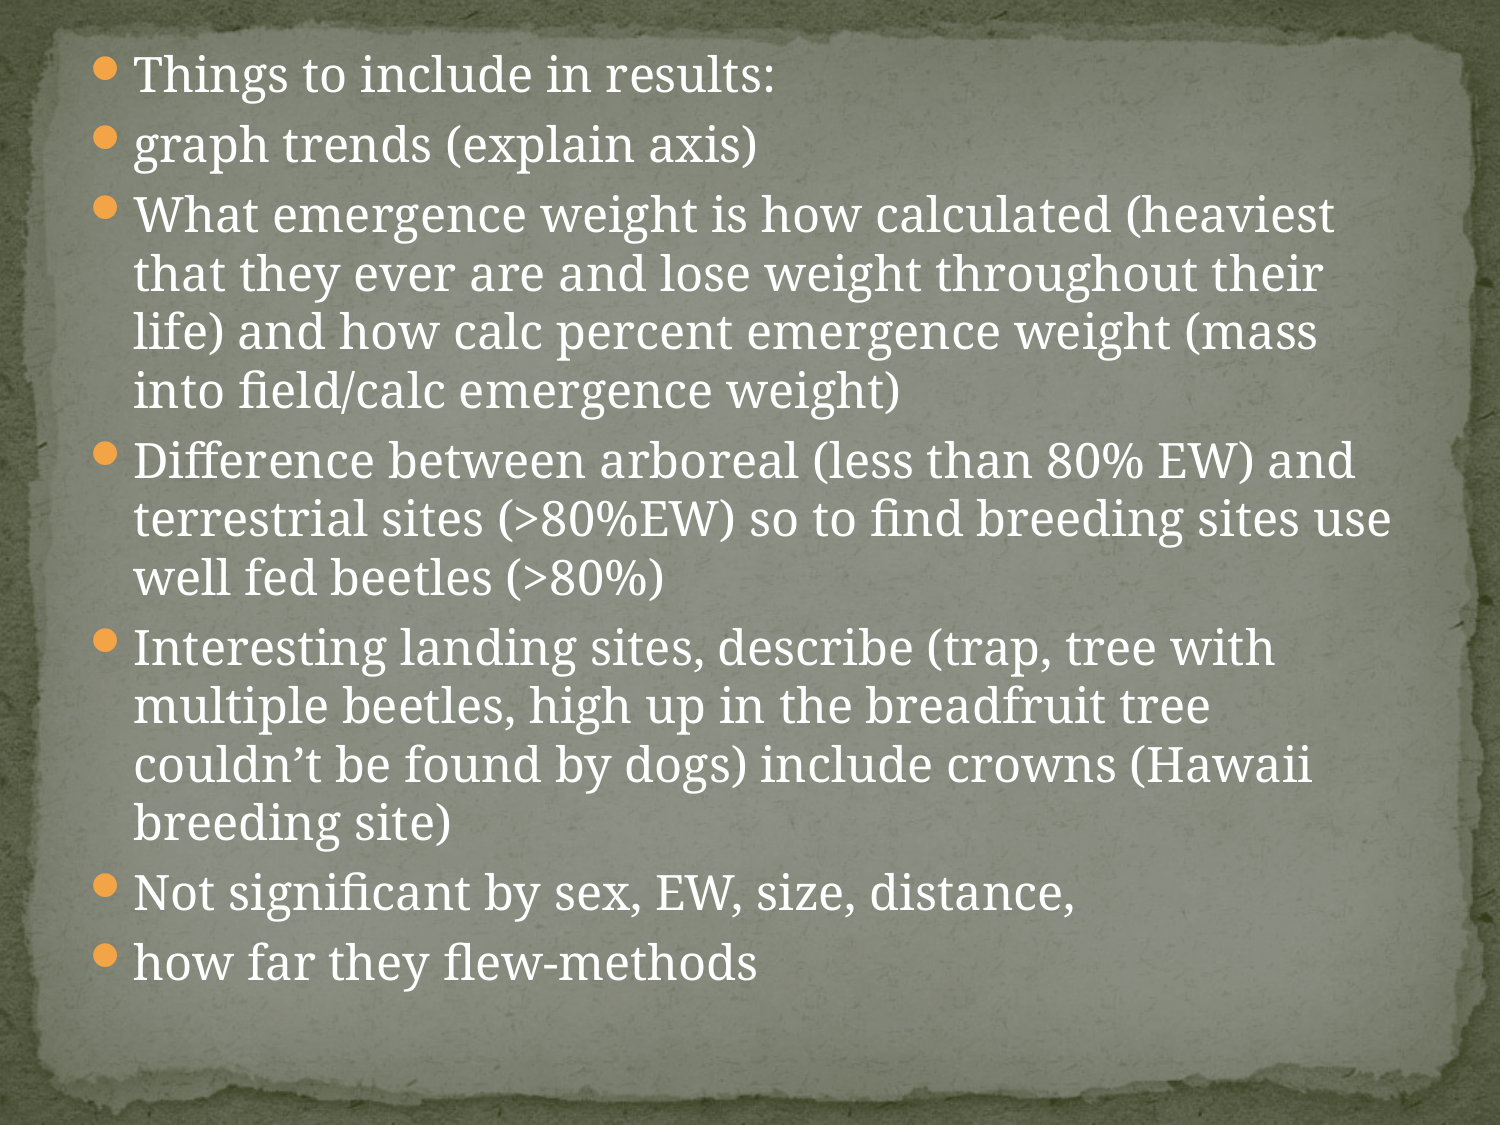

Things to include in results:
graph trends (explain axis)
What emergence weight is how calculated (heaviest that they ever are and lose weight throughout their life) and how calc percent emergence weight (mass into field/calc emergence weight)
Difference between arboreal (less than 80% EW) and terrestrial sites (>80%EW) so to find breeding sites use well fed beetles (>80%)
Interesting landing sites, describe (trap, tree with multiple beetles, high up in the breadfruit tree couldn’t be found by dogs) include crowns (Hawaii breeding site)
Not significant by sex, EW, size, distance,
how far they flew-methods